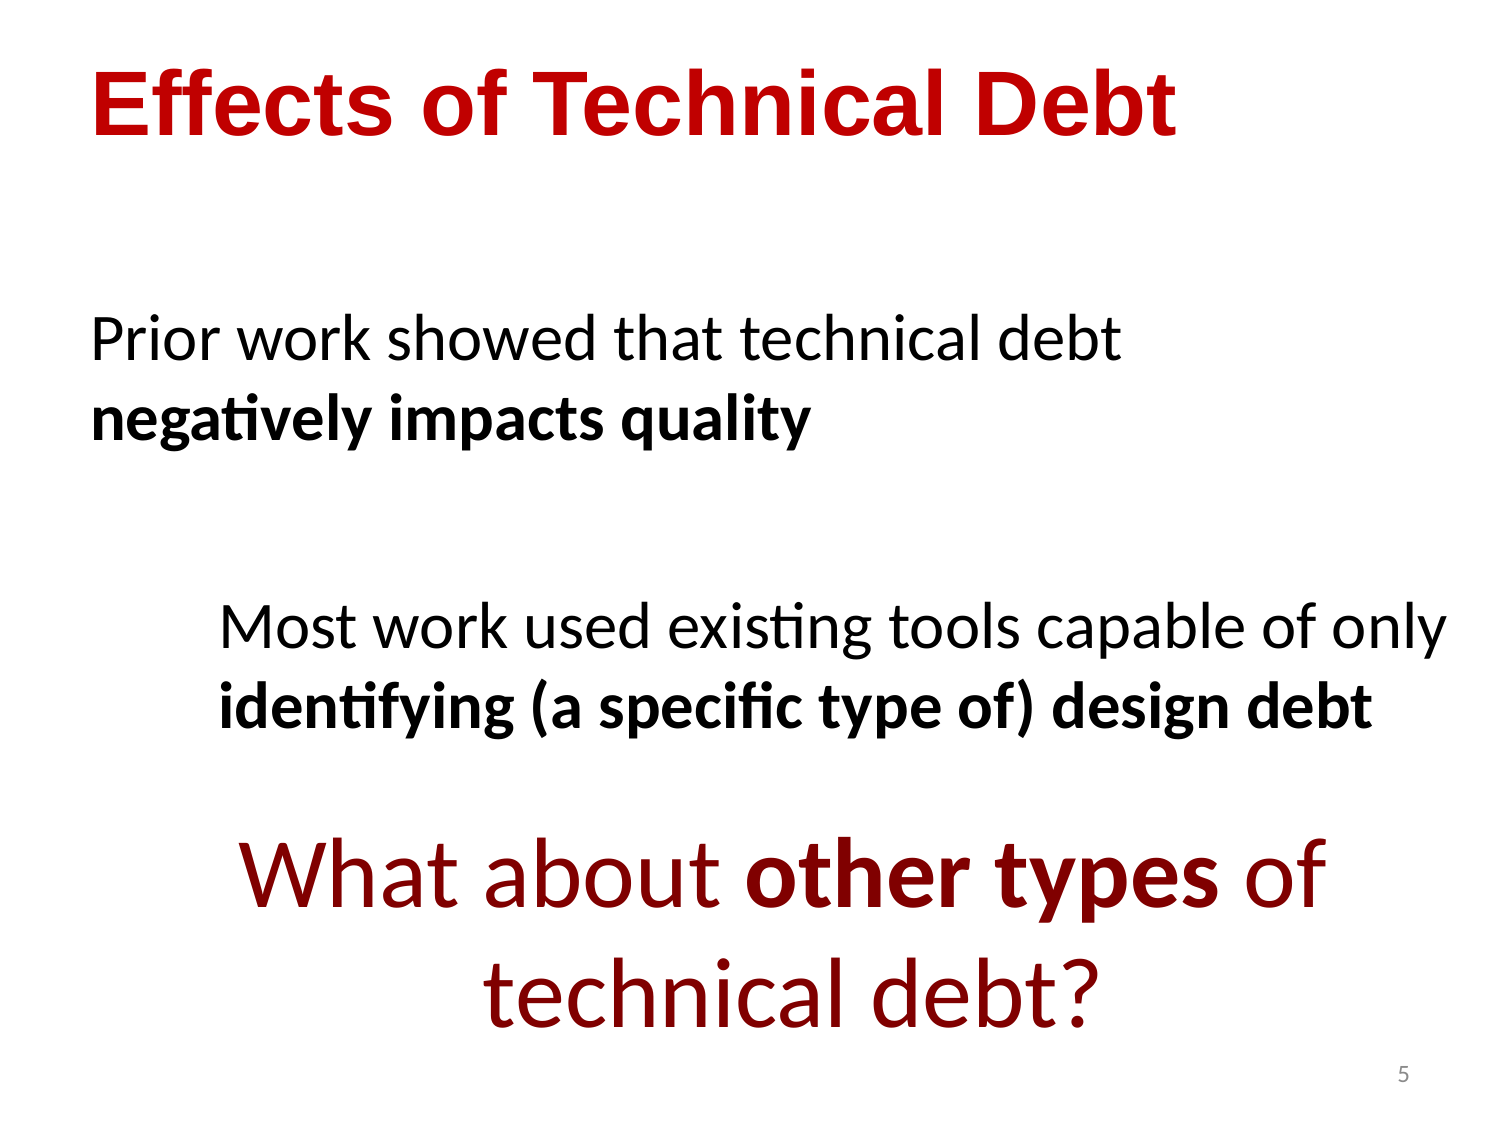

# Effects of Technical Debt
Prior work showed that technical debt negatively impacts quality
Most work used existing tools capable of only
identifying (a specific type of) design debt

What about other types of
technical debt?
5